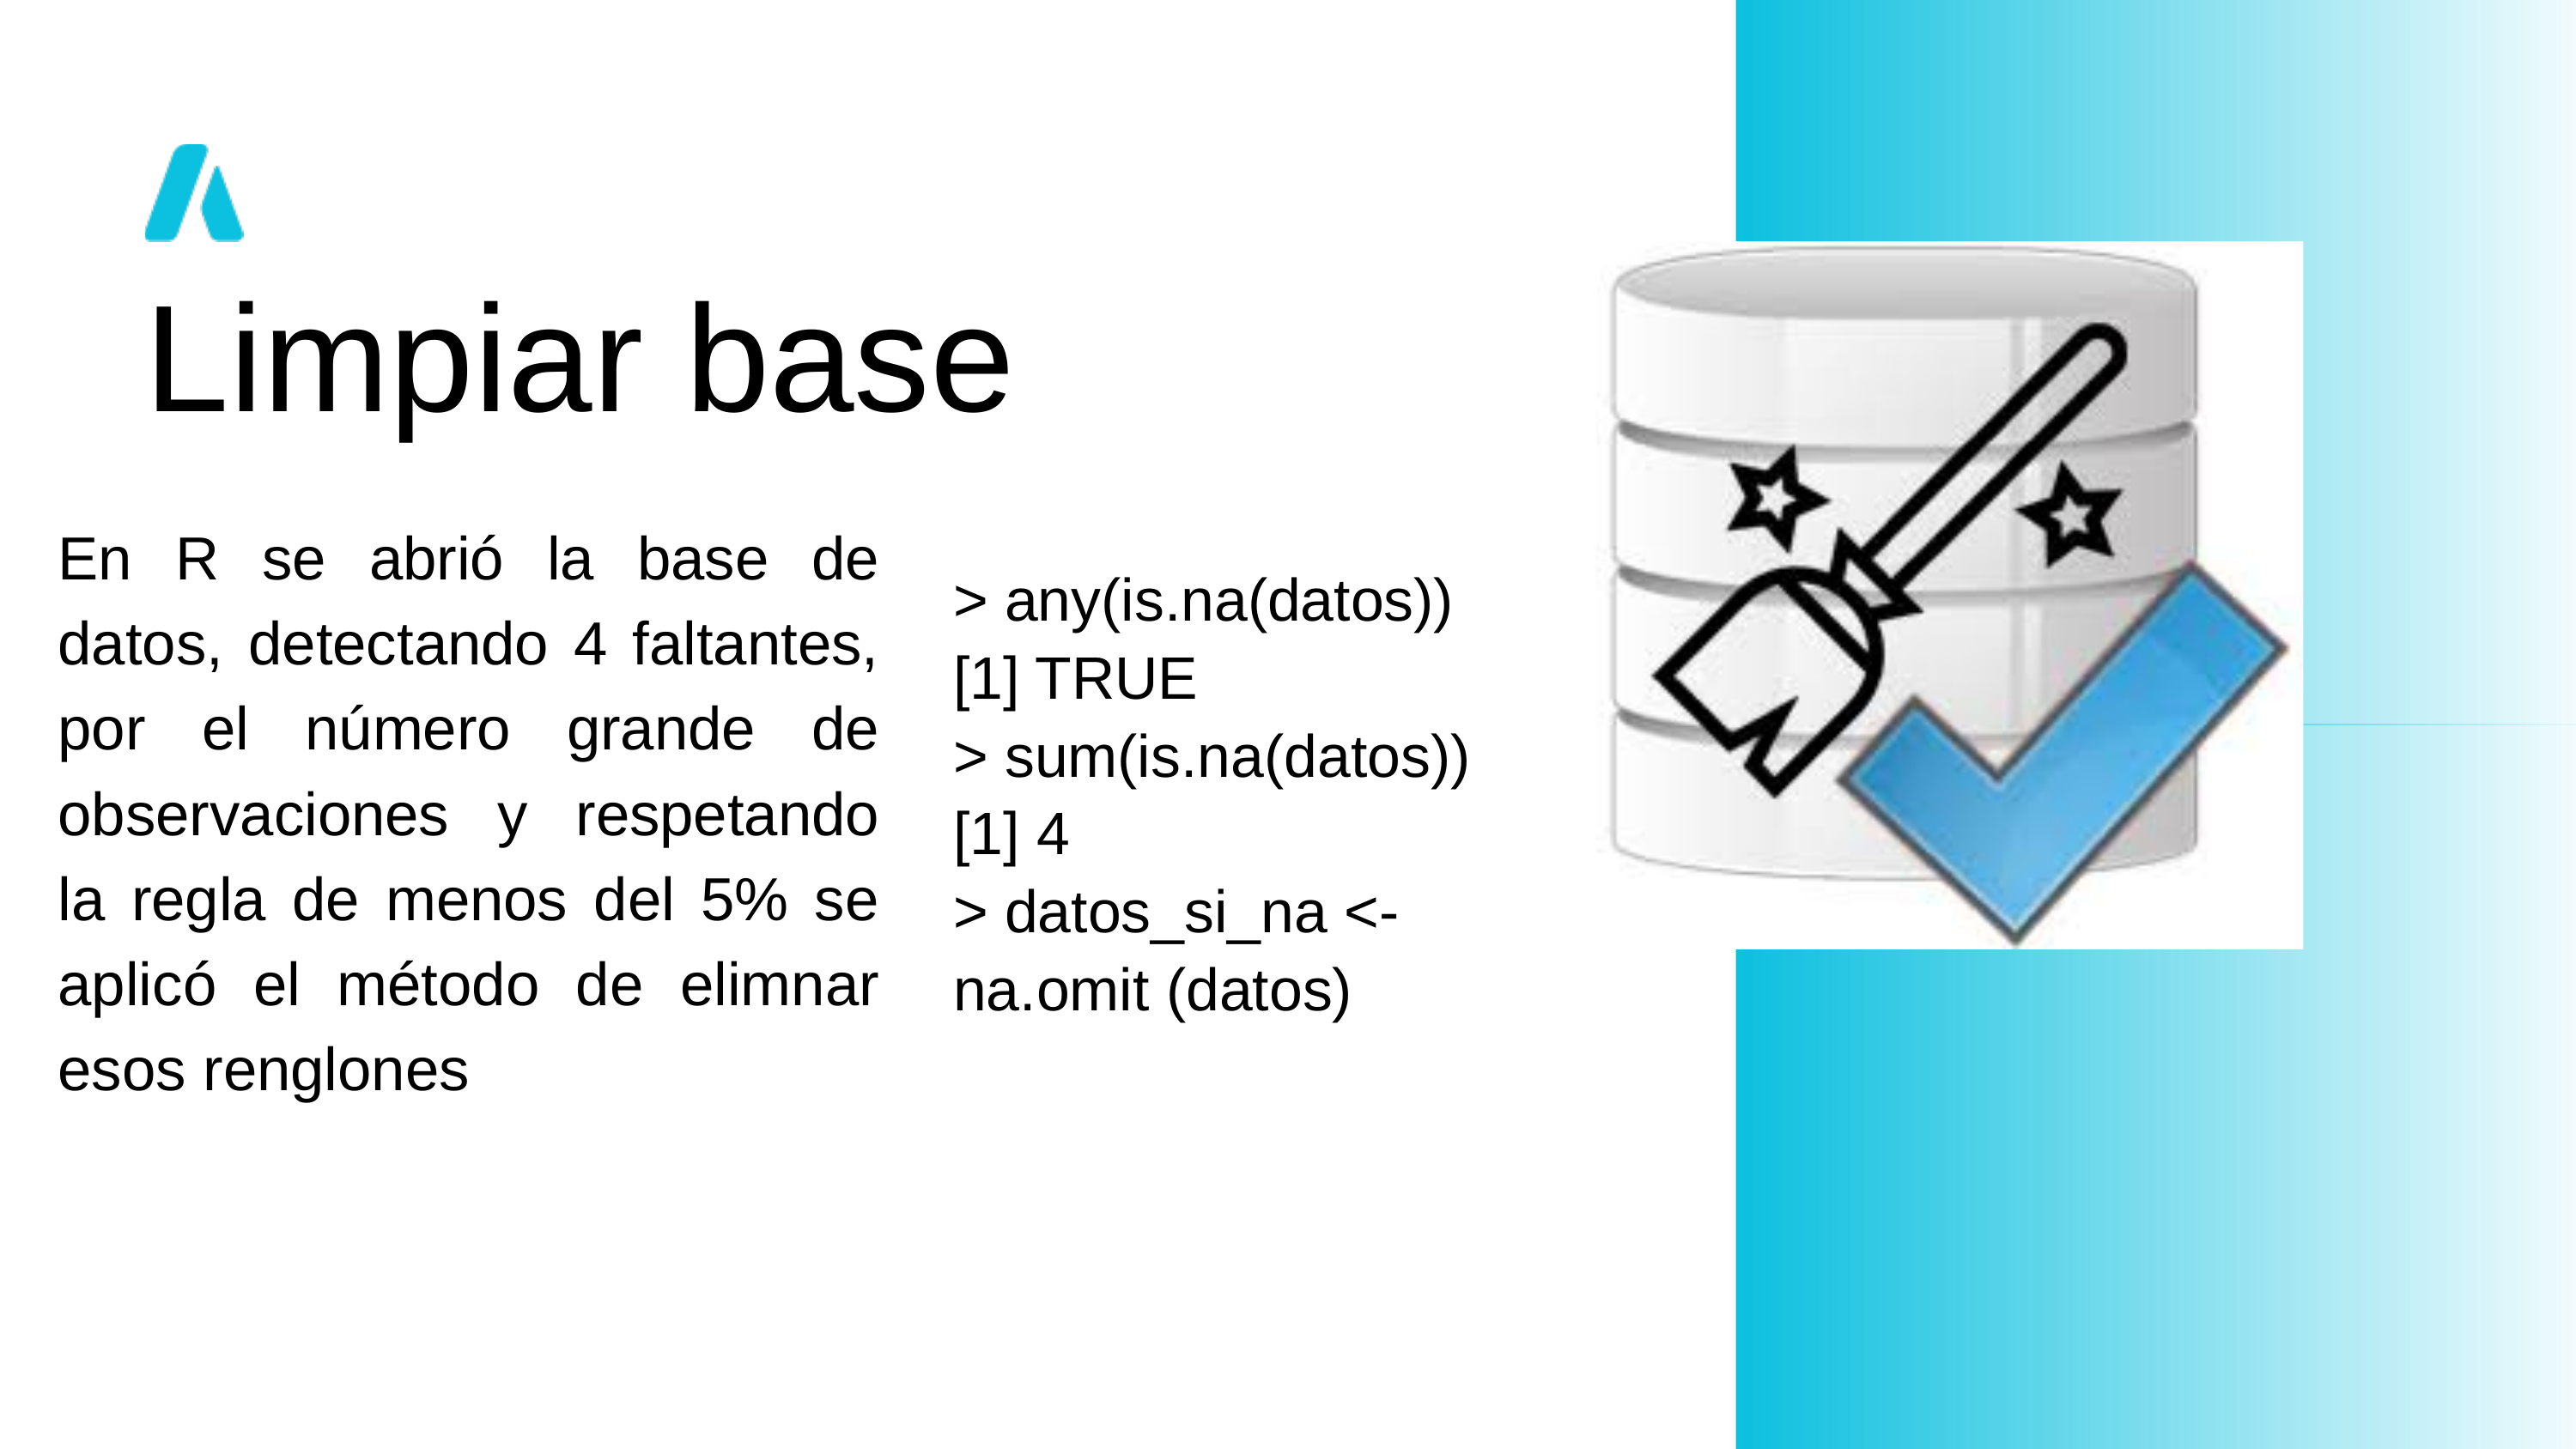

Limpiar base

En R se abrió la base de datos, detectando 4 faltantes, por el número grande de observaciones y respetando la regla de menos del 5% se aplicó el método de elimnar esos renglones
> any(is.na(datos))
[1] TRUE
> sum(is.na(datos))
[1] 4
> datos_si_na <- na.omit (datos)